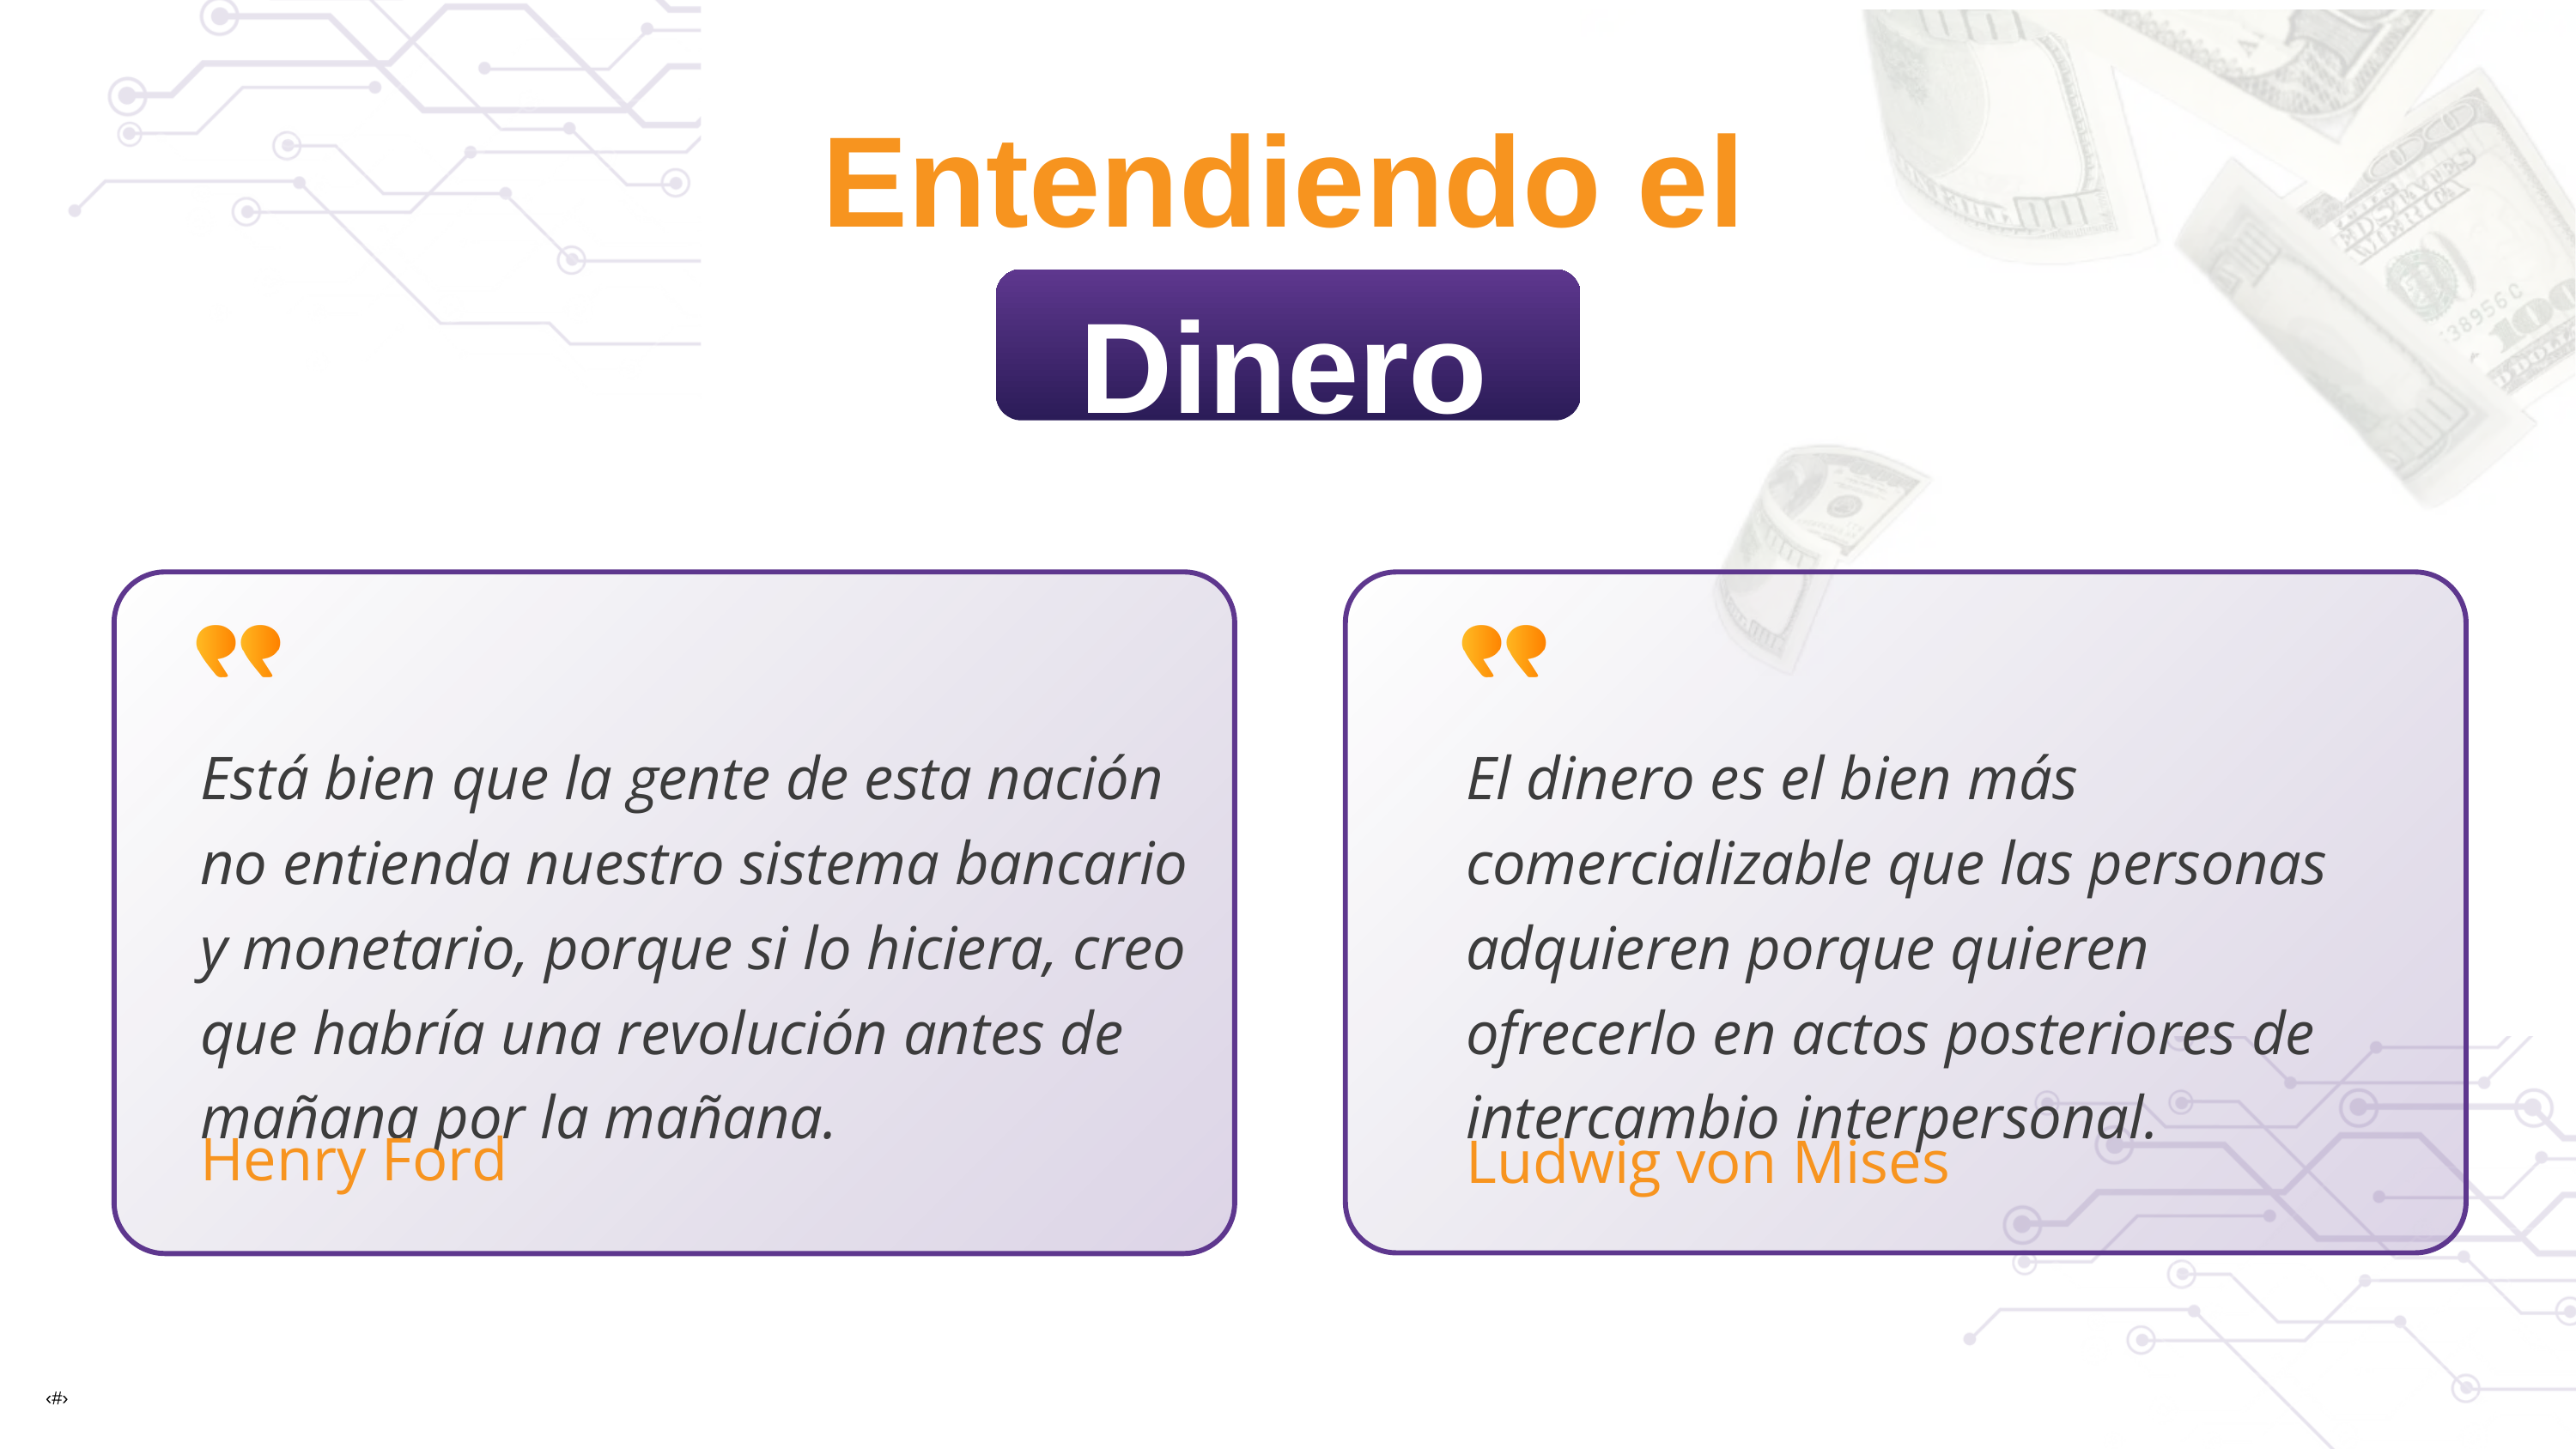

Entendiendo el Dinero

Está bien que la gente de esta nación no entienda nuestro sistema bancario y monetario, porque si lo hiciera, creo que habría una revolución antes de mañana por la mañana.
El dinero es el bien más comercializable que las personas adquieren porque quieren ofrecerlo en actos posteriores de intercambio interpersonal.

Henry Ford
Ludwig von Mises

‹#›